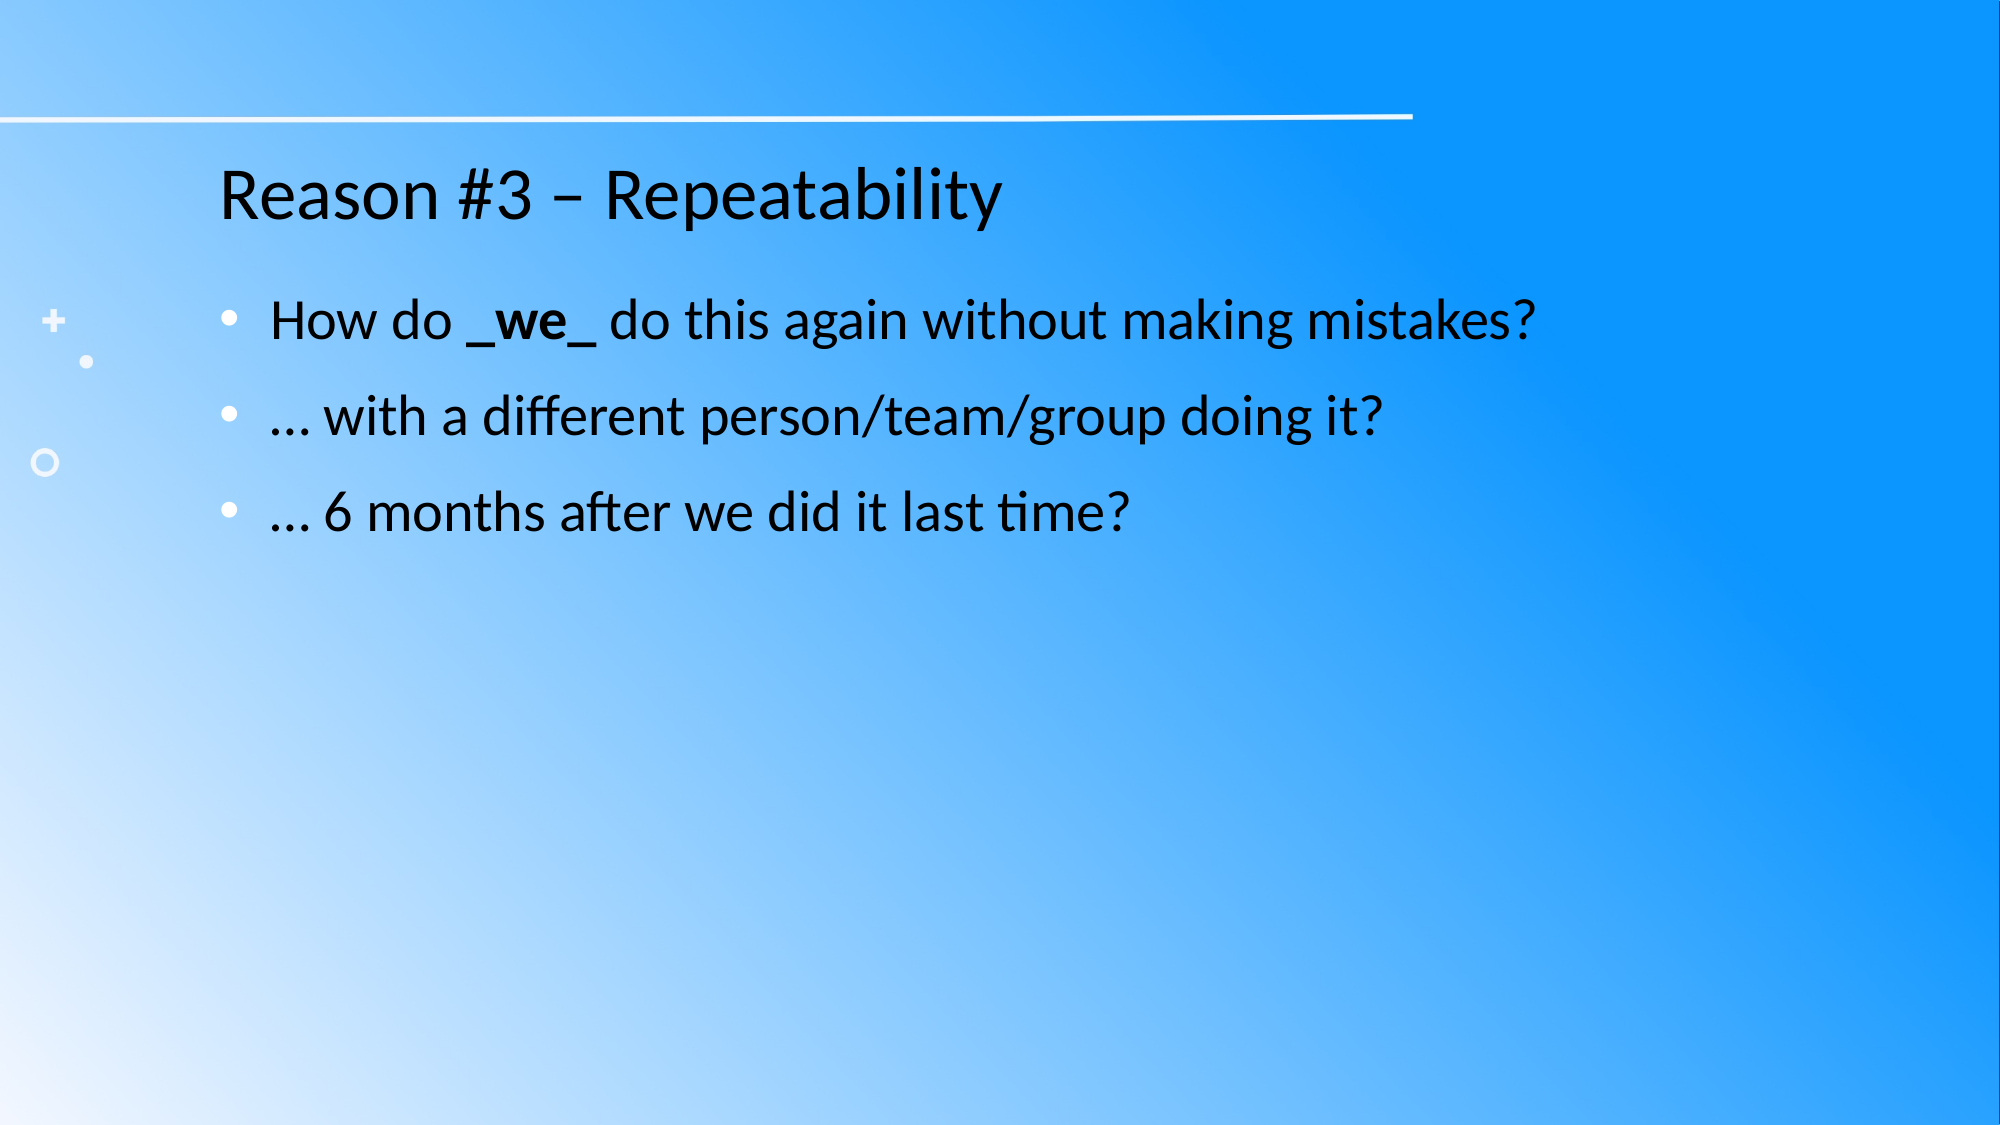

# Reason #3 – Repeatability
How do _we_ do this again without making mistakes?
… with a different person/team/group doing it?
… 6 months after we did it last time?